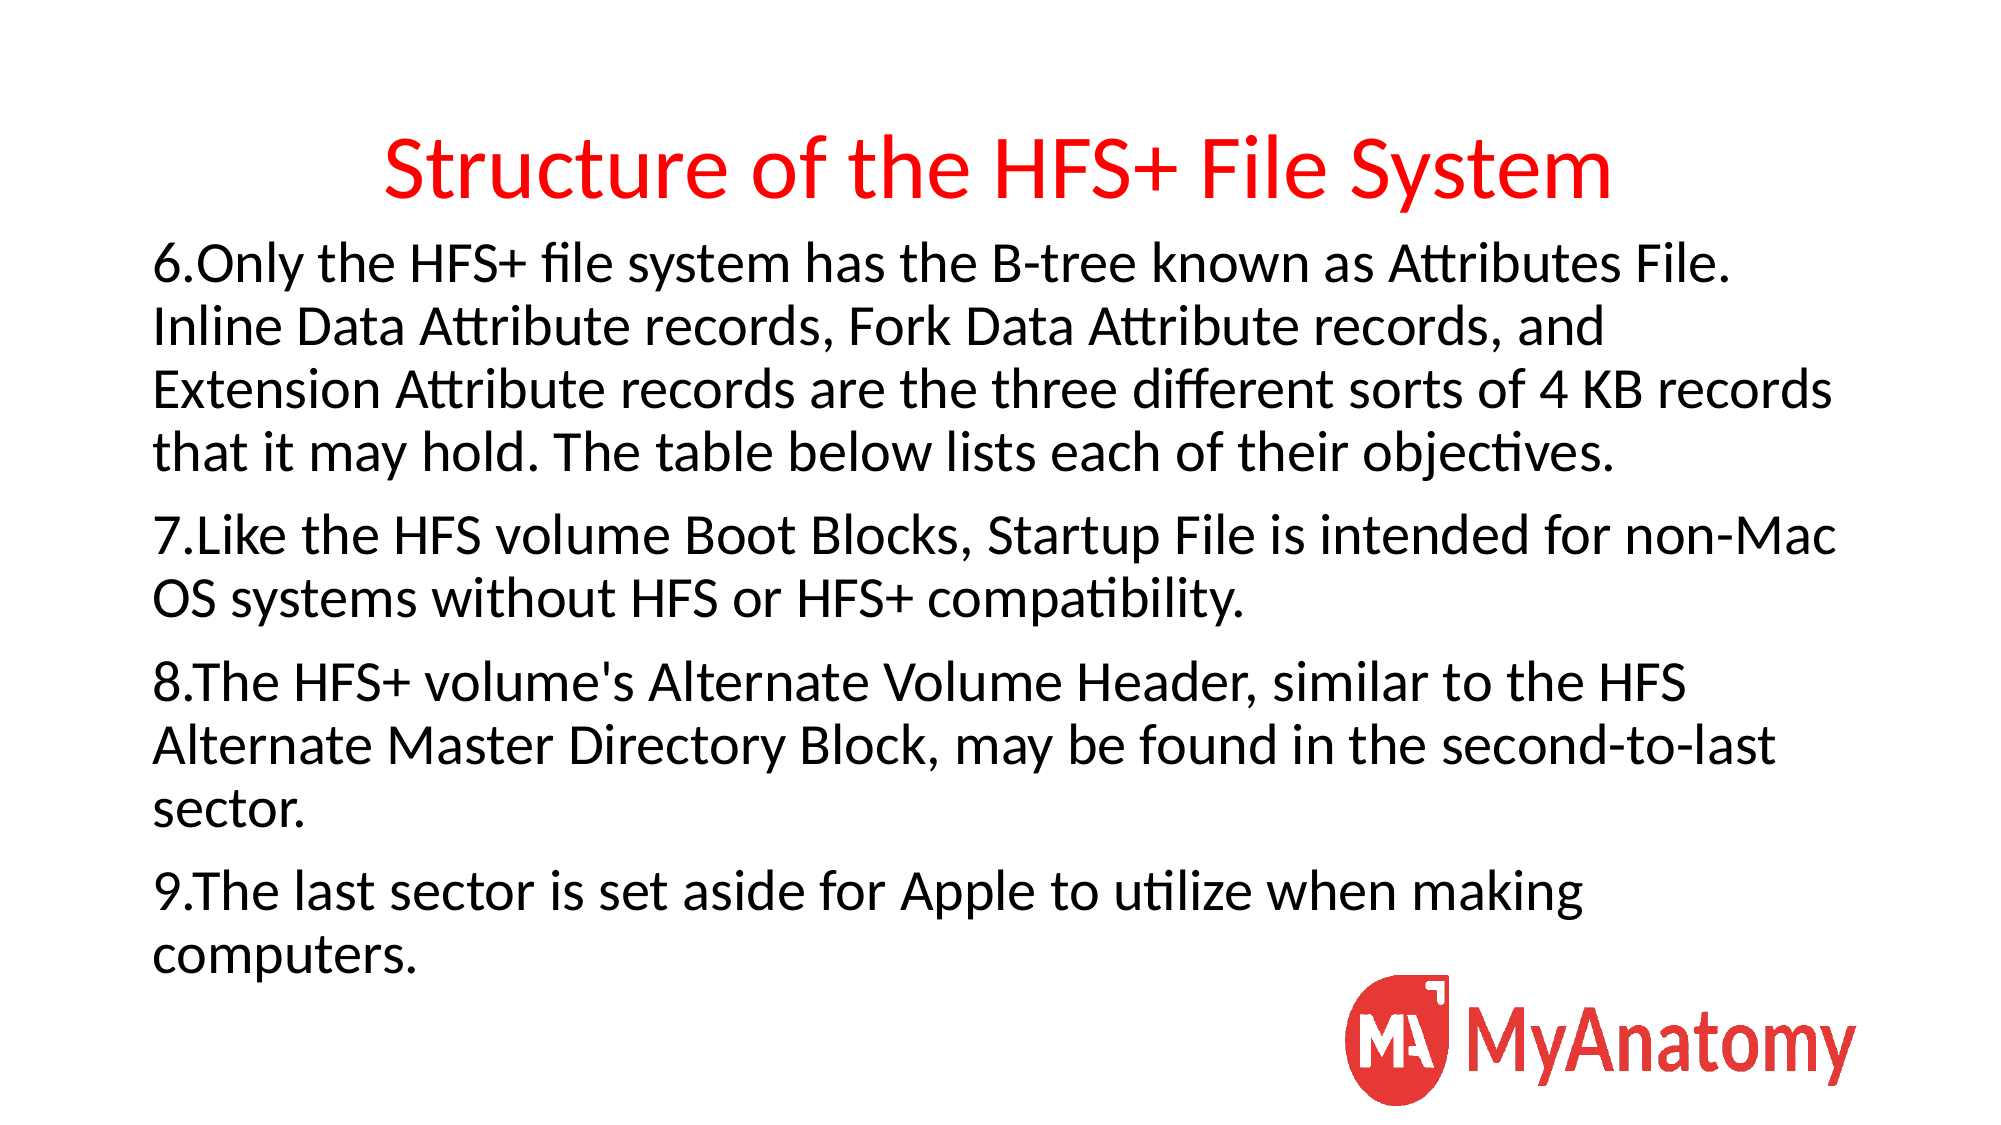

# Structure of the HFS+ File System
6.Only the HFS+ file system has the B-tree known as Attributes File. Inline Data Attribute records, Fork Data Attribute records, and Extension Attribute records are the three different sorts of 4 KB records that it may hold. The table below lists each of their objectives.
7.Like the HFS volume Boot Blocks, Startup File is intended for non-Mac OS systems without HFS or HFS+ compatibility.
8.The HFS+ volume's Alternate Volume Header, similar to the HFS Alternate Master Directory Block, may be found in the second-to-last sector.
9.The last sector is set aside for Apple to utilize when making computers.